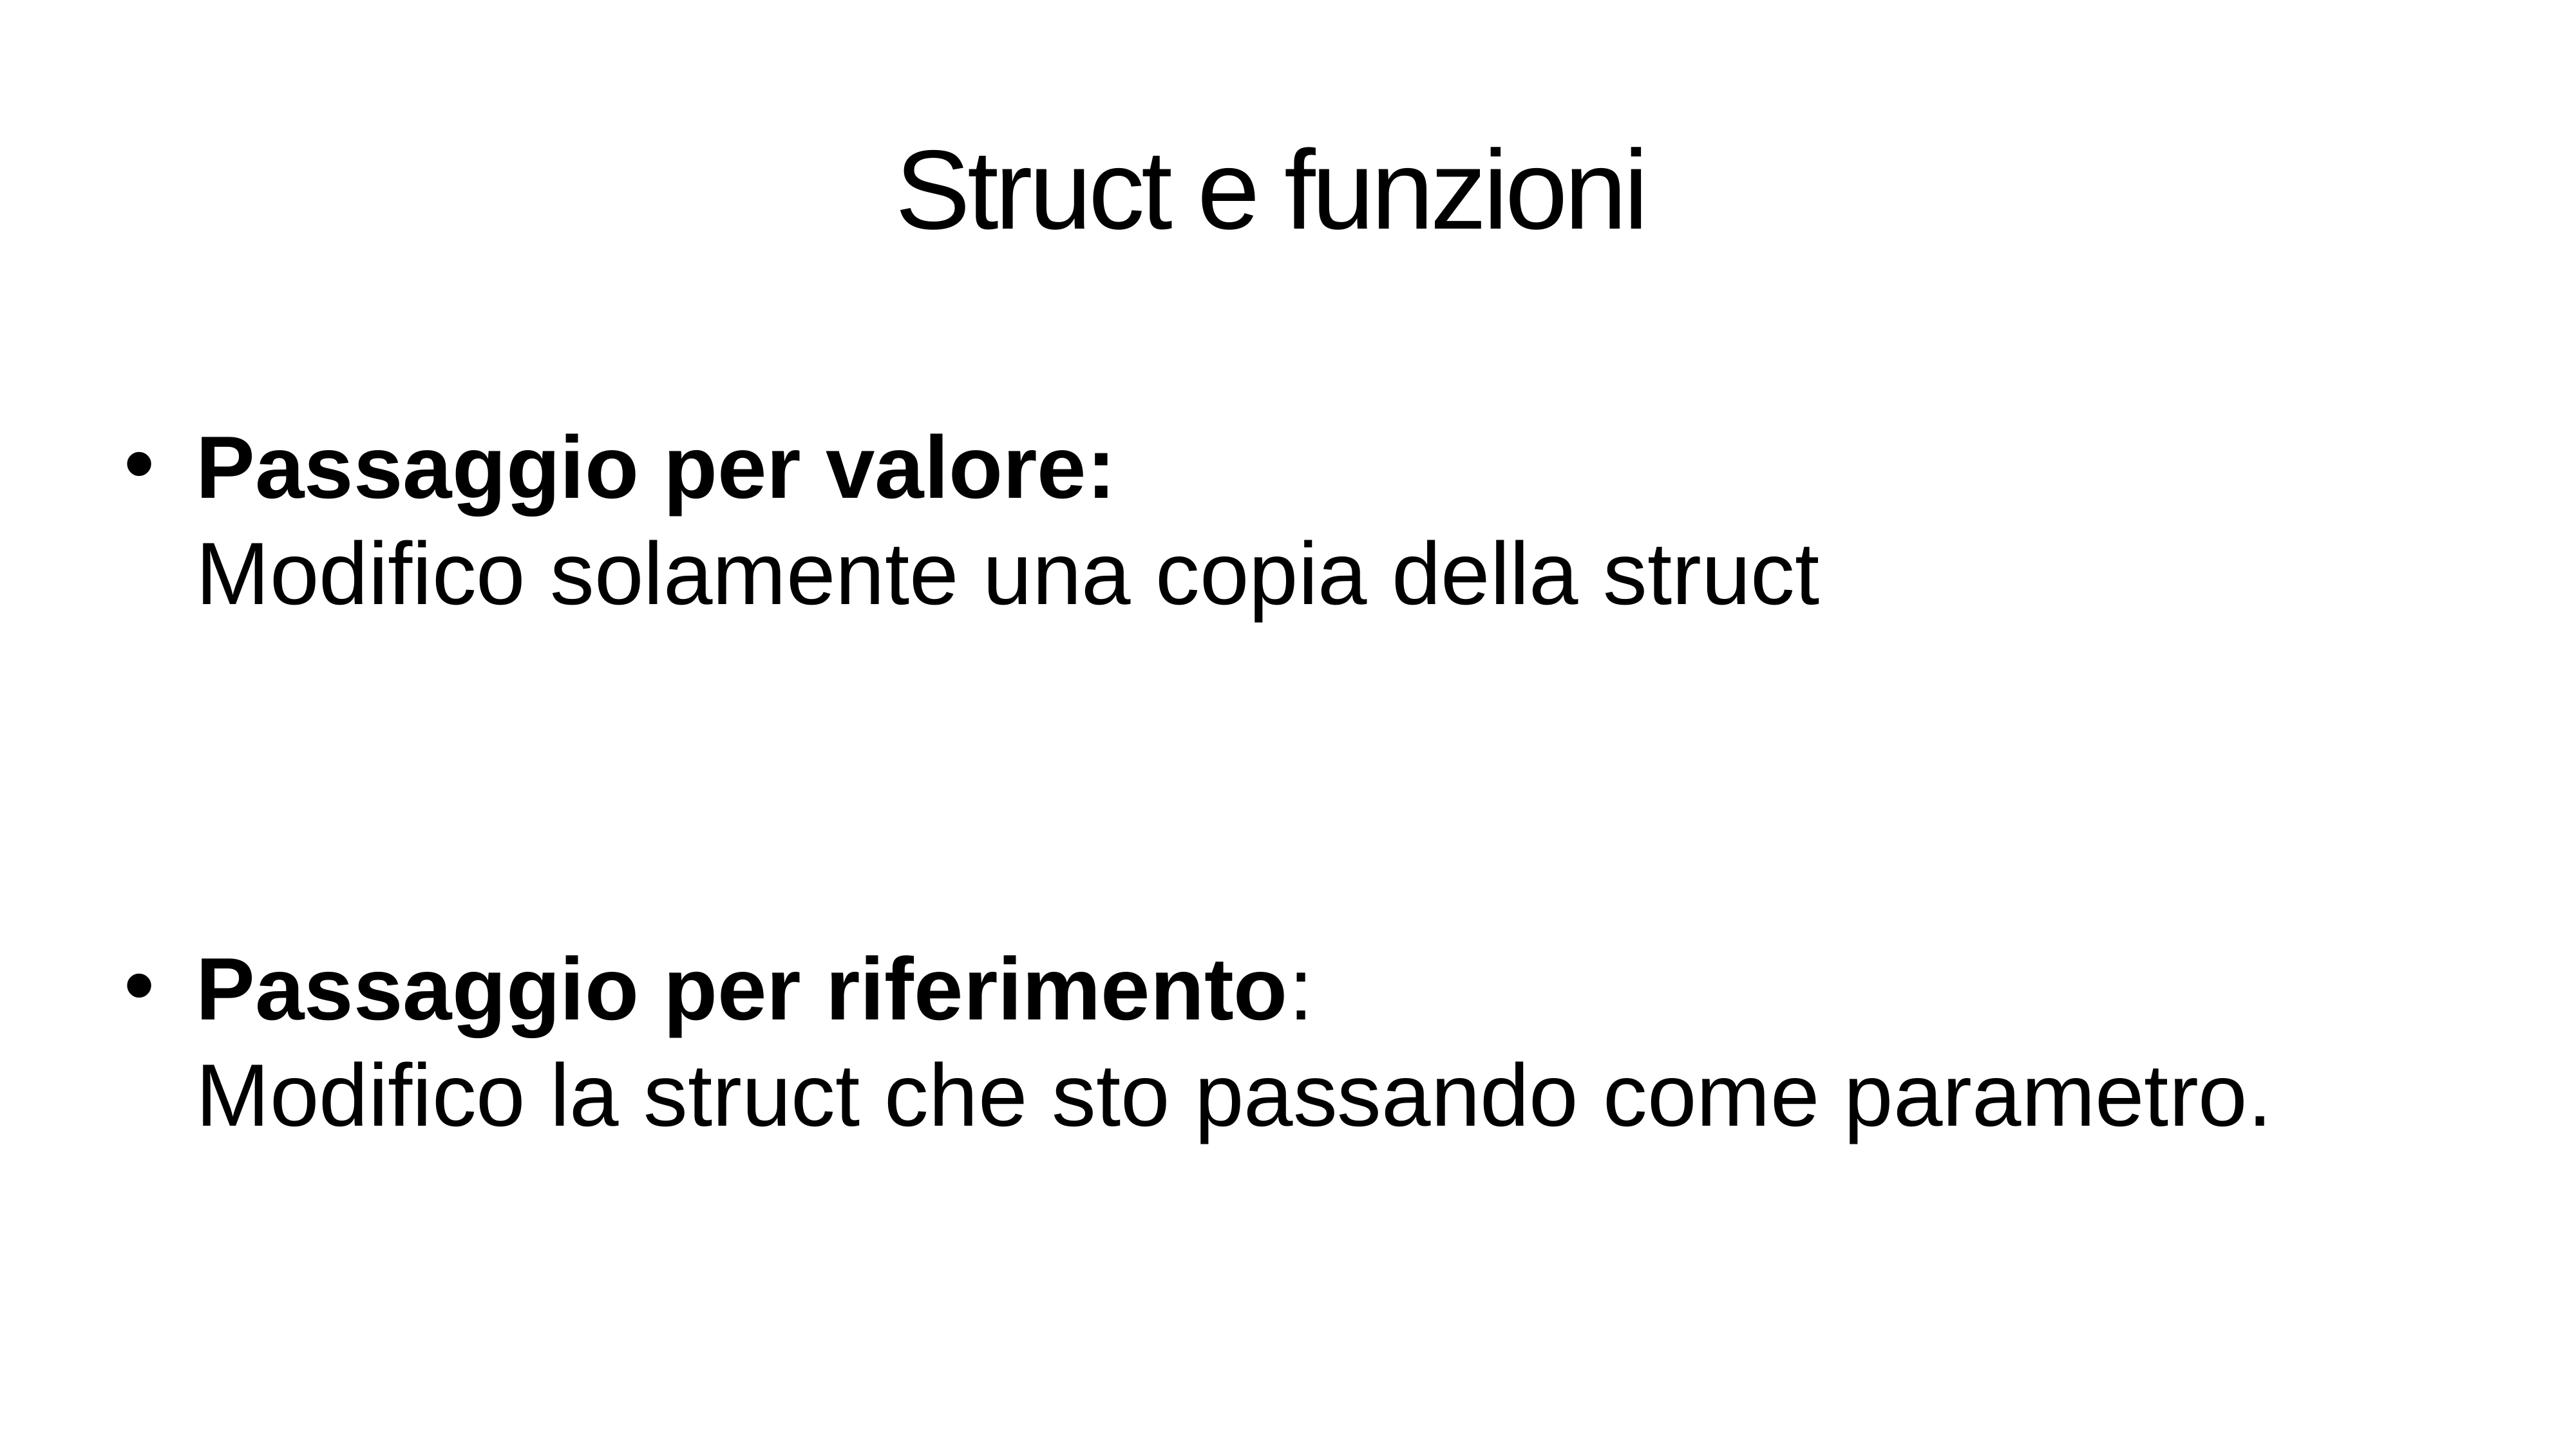

# Struct e funzioni
Passaggio per valore:
Modifico solamente una copia della struct

Passaggio per riferimento:
Modifico la struct che sto passando come parametro.